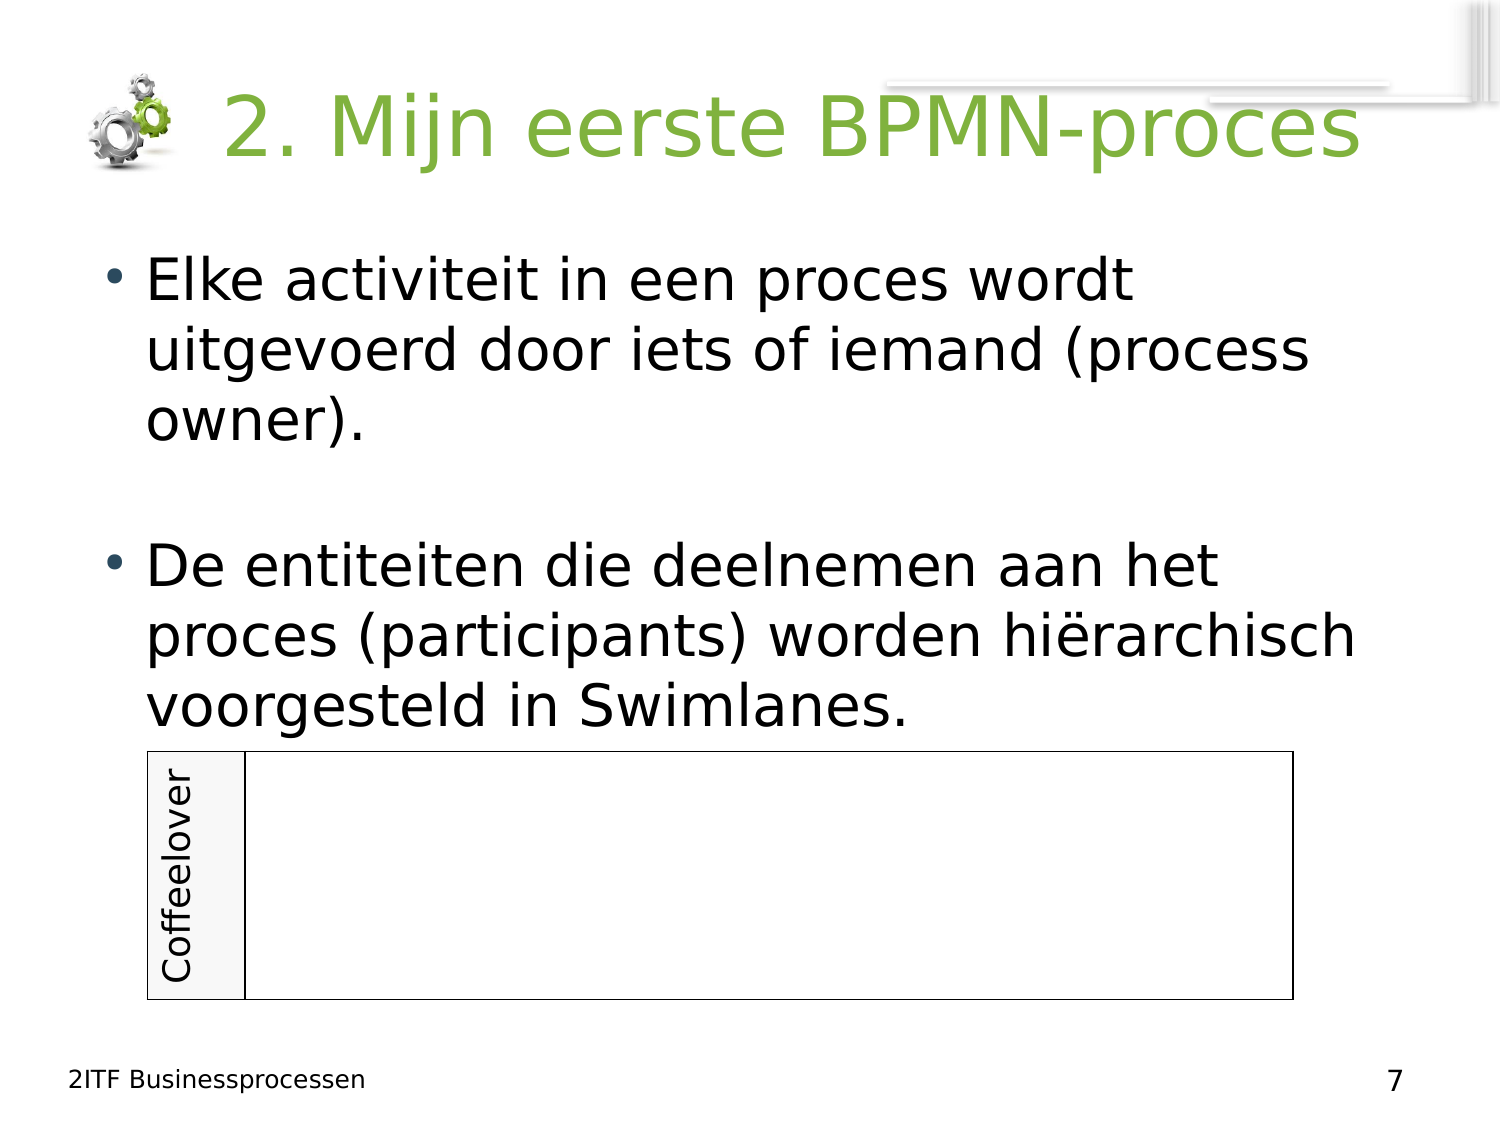

# 2. Mijn eerste BPMN-proces
Elke activiteit in een proces wordt uitgevoerd door iets of iemand (process owner).
De entiteiten die deelnemen aan het proces (participants) worden hiërarchisch voorgesteld in Swimlanes.
| Coffeelover |  |
| --- | --- |
7